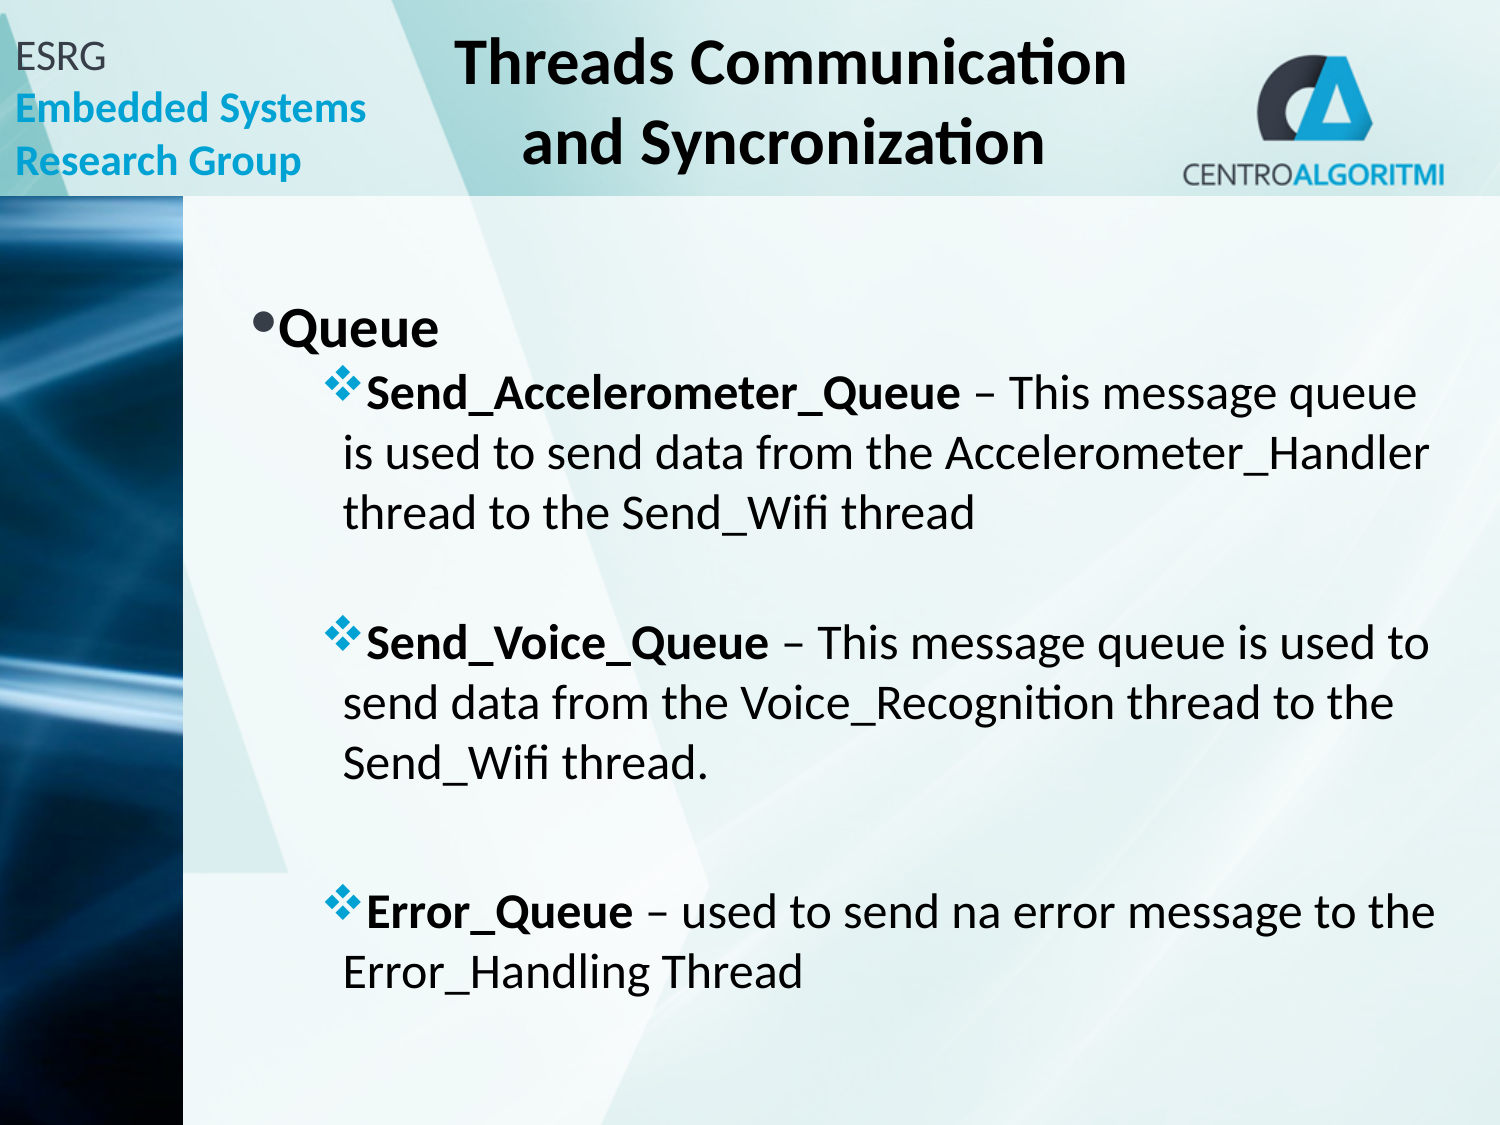

# Threads Communication and Syncronization
Queue
Send_Accelerometer_Queue – This message queue is used to send data from the Accelerometer_Handler thread to the Send_Wifi thread

Send_Voice_Queue – This message queue is used to send data from the Voice_Recognition thread to the Send_Wifi thread.

Error_Queue – used to send na error message to the Error_Handling Thread